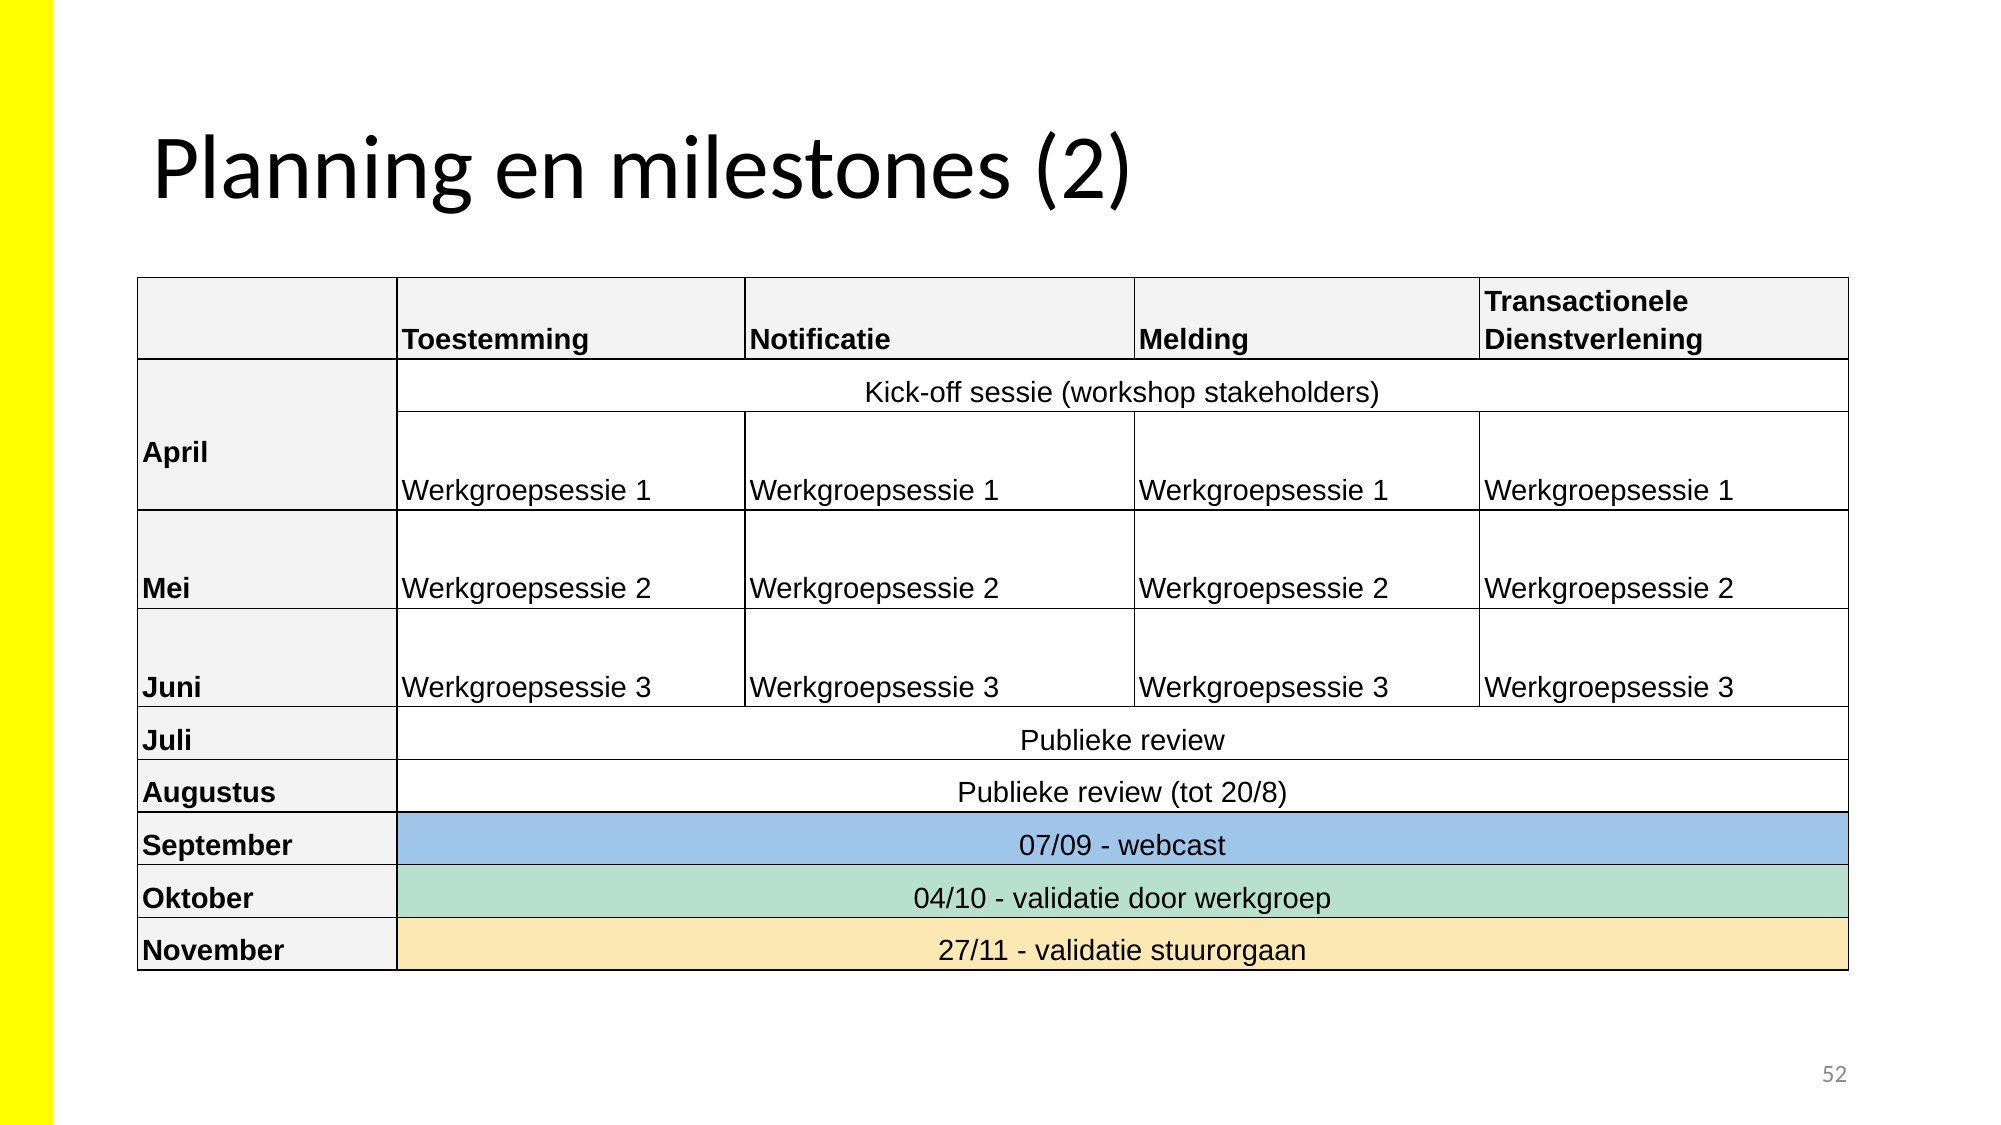

# Planning en milestones (2)
|  | Toestemming | Notificatie | Melding | Transactionele Dienstverlening |
| --- | --- | --- | --- | --- |
| April | Kick-off sessie (workshop stakeholders) |  |  |  |
|  | Werkgroepsessie 1 | Werkgroepsessie 1 | Werkgroepsessie 1 | Werkgroepsessie 1 |
| Mei | Werkgroepsessie 2 | Werkgroepsessie 2 | Werkgroepsessie 2 | Werkgroepsessie 2 |
| Juni | Werkgroepsessie 3 | Werkgroepsessie 3 | Werkgroepsessie 3 | Werkgroepsessie 3 |
| Juli | Publieke review |  |  |  |
| Augustus | Publieke review (tot 20/8) |  |  |  |
| September | 07/09 - webcast |  |  |  |
| Oktober | 04/10 - validatie door werkgroep |  |  |  |
| November | 27/11 - validatie stuurorgaan |  |  |  |
52